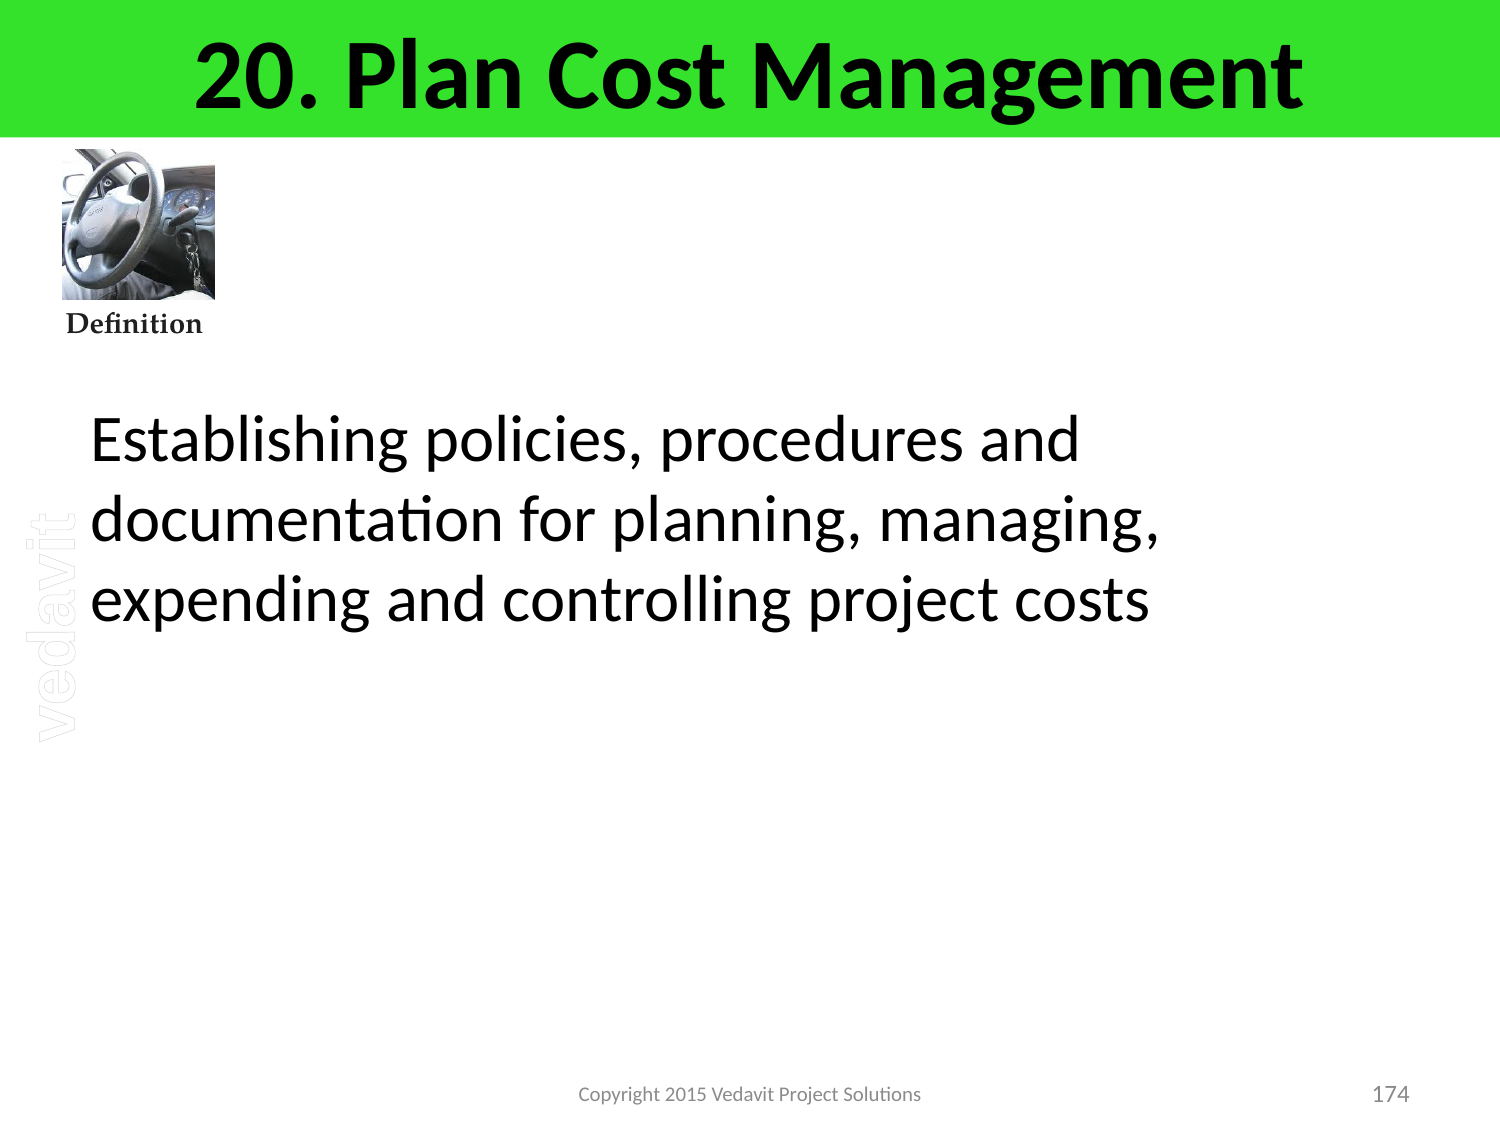

# 20. Plan Cost Management
Establishing policies, procedures and documentation for planning, managing, expending and controlling project costs

Copyright 2015 Vedavit Project Solutions
174